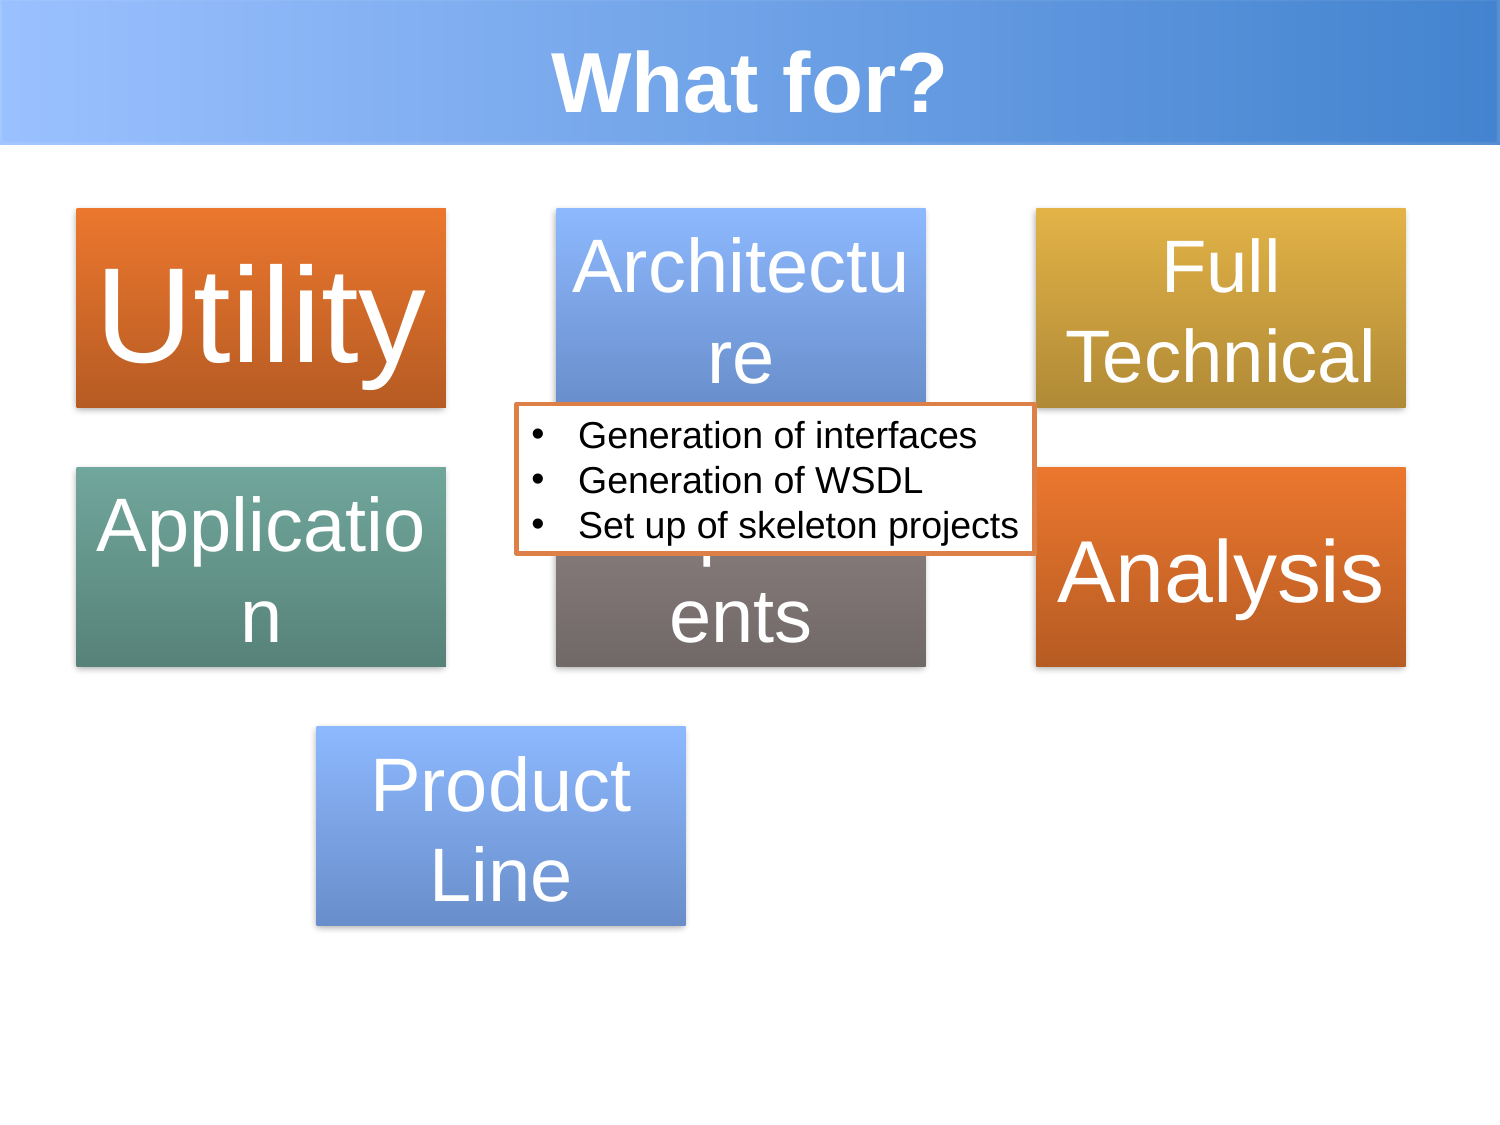

# What for?
Utility
Architecture
Full Technical
Application
Requirements
Analysis
Product Line
Generation of interfaces
Generation of WSDL
Set up of skeleton projects